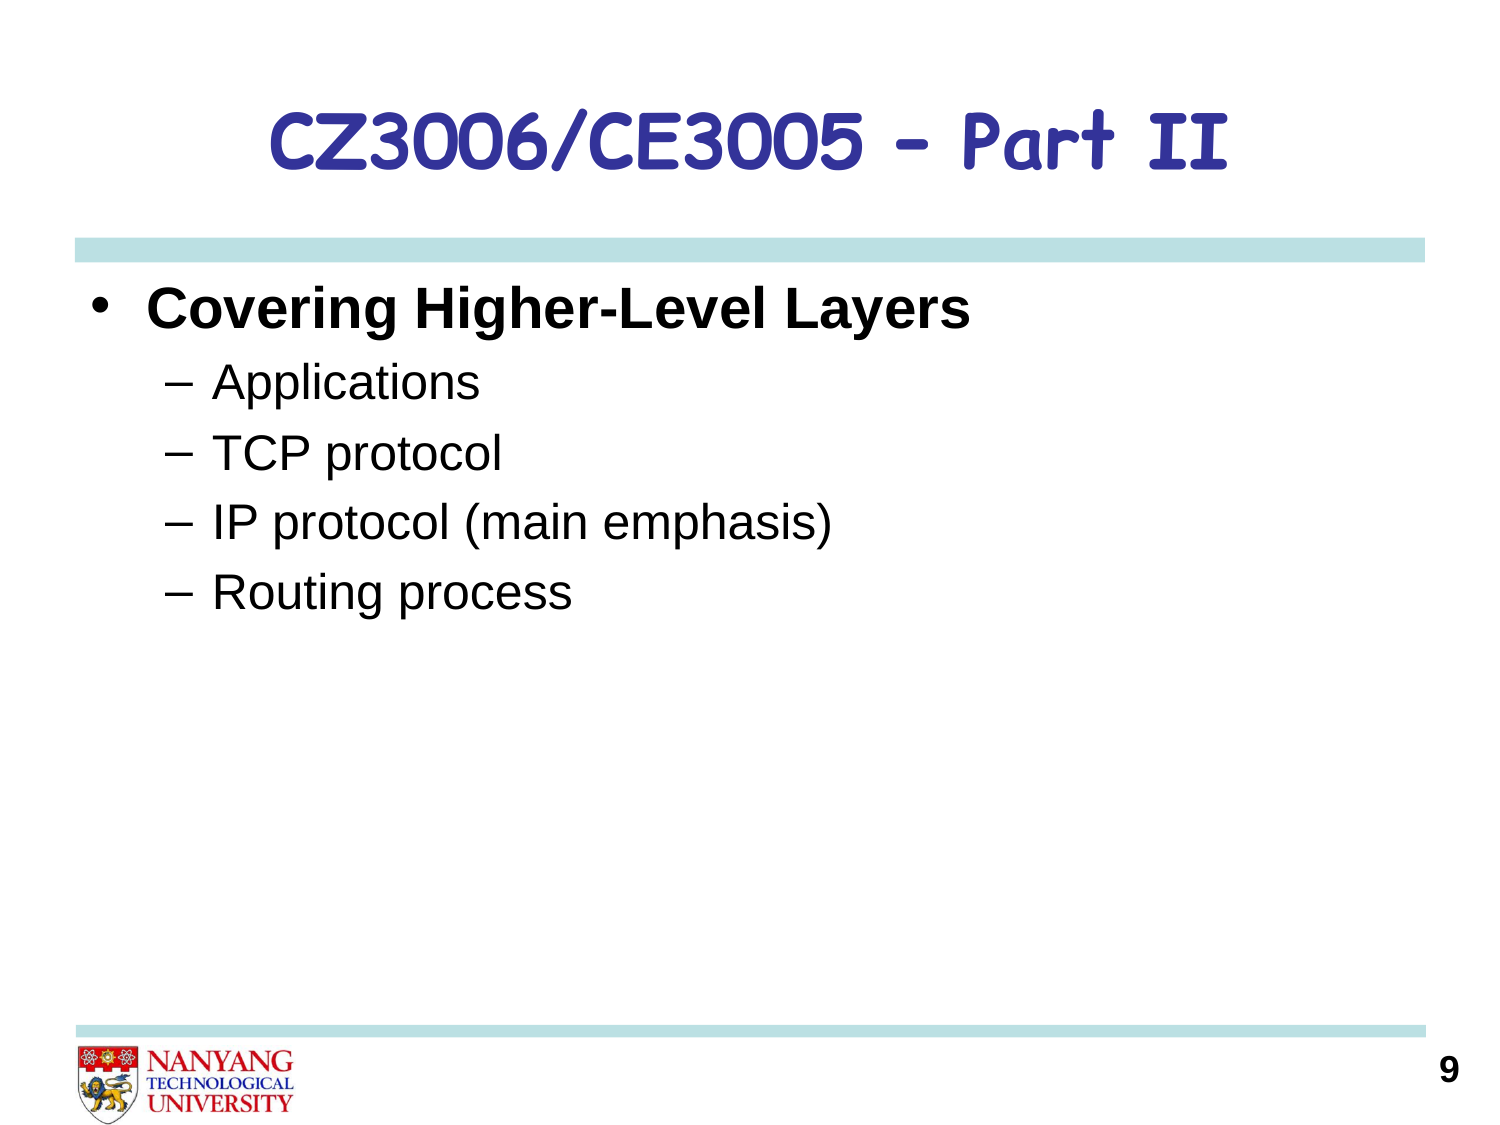

# CZ3006/CE3005 – Part II
Covering Higher-Level Layers
Applications
TCP protocol
IP protocol (main emphasis)
Routing process
9